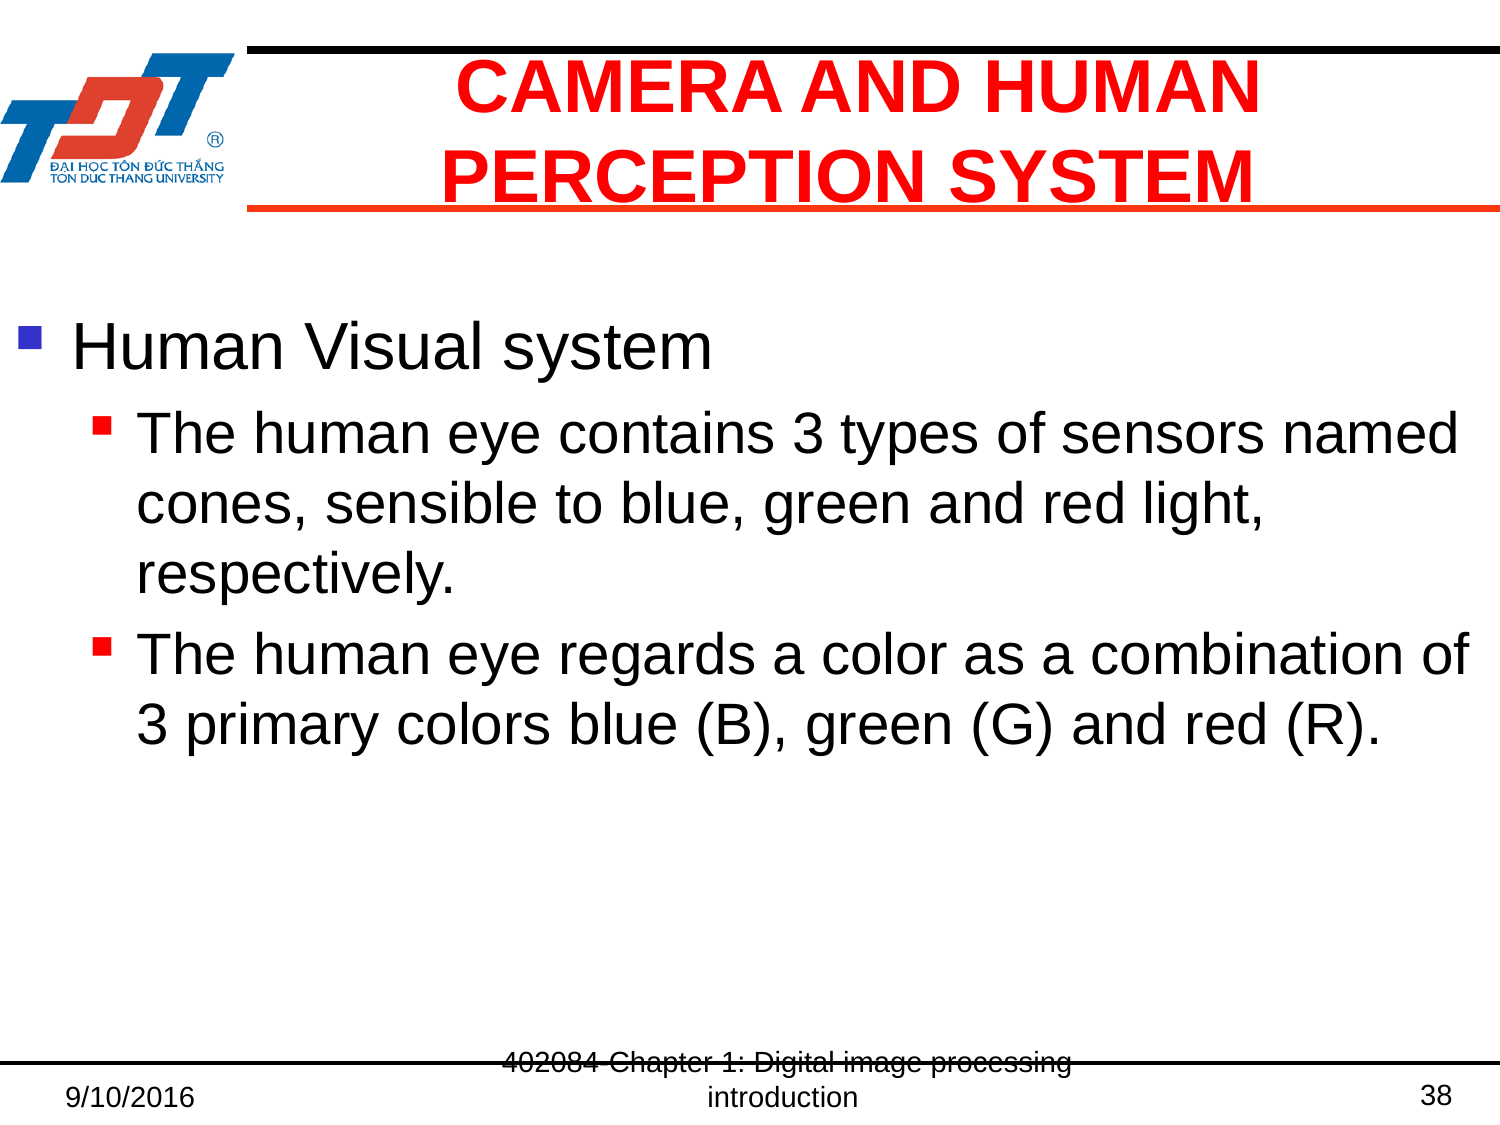

# Camera and Human Perception System
Human Visual system
The human eye contains 3 types of sensors named cones, sensible to blue, green and red light, respectively.
The human eye regards a color as a combination of 3 primary colors blue (B), green (G) and red (R).

38
9/10/2016
402084-Chapter 1: Digital image processing introduction